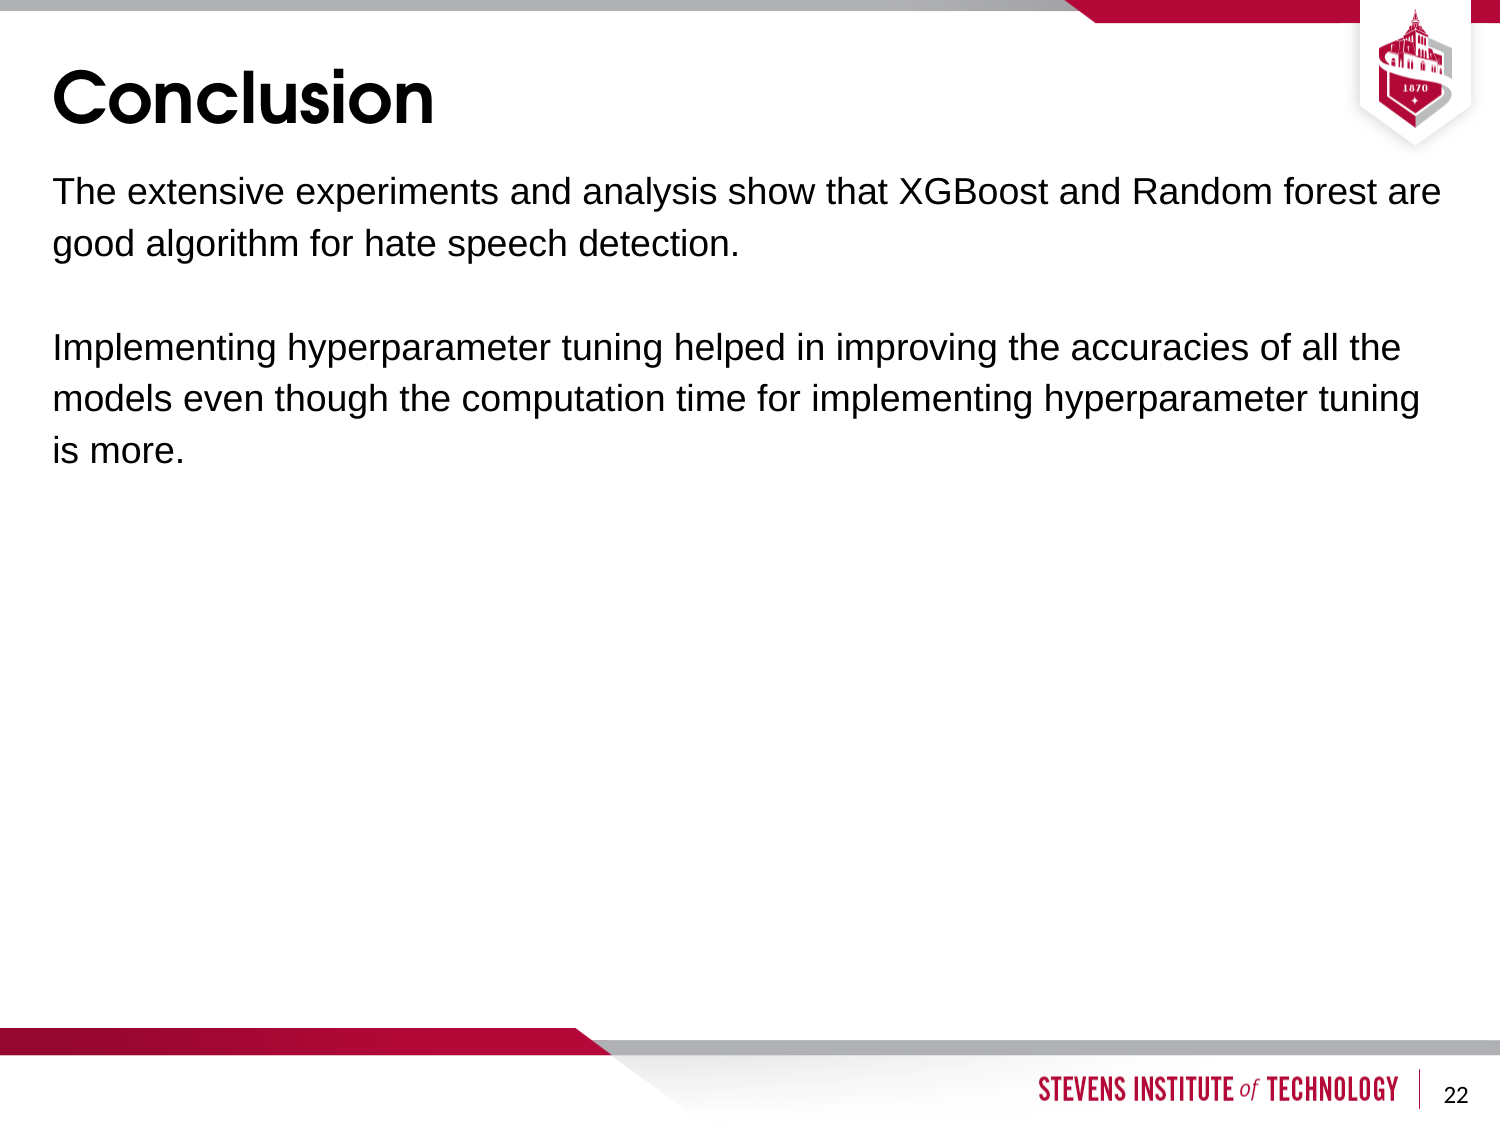

# Conclusion
The extensive experiments and analysis show that XGBoost and Random forest are good algorithm for hate speech detection.

Implementing hyperparameter tuning helped in improving the accuracies of all the models even though the computation time for implementing hyperparameter tuning is more.
22